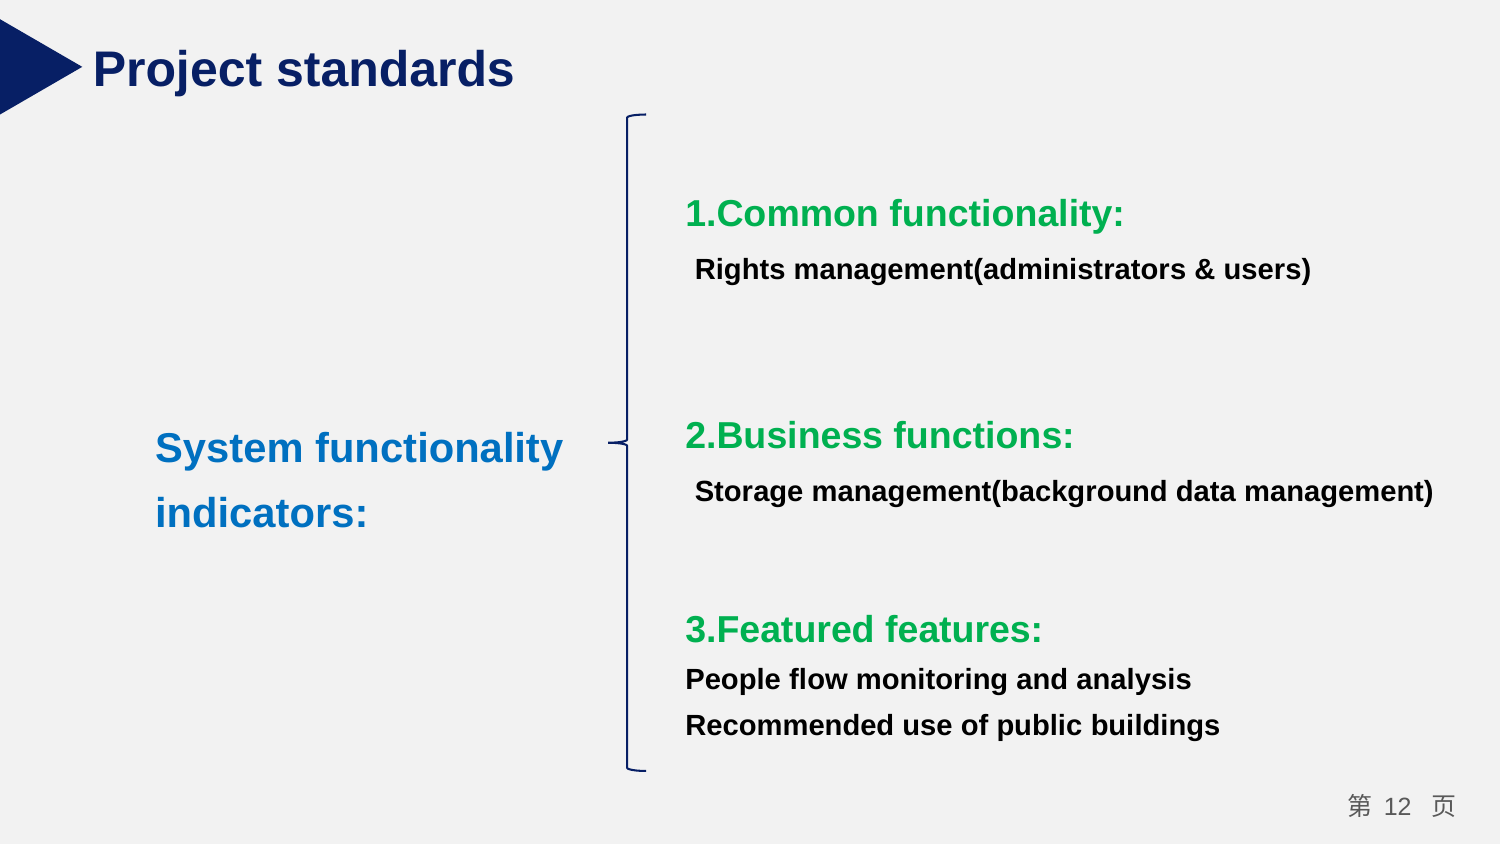

Project standards

1.Common functionality:
 Rights management(administrators & users)
2.Business functions:
 Storage management(background data management)
System functionality indicators:
3.Featured features:
People flow monitoring and analysis
Recommended use of public buildings